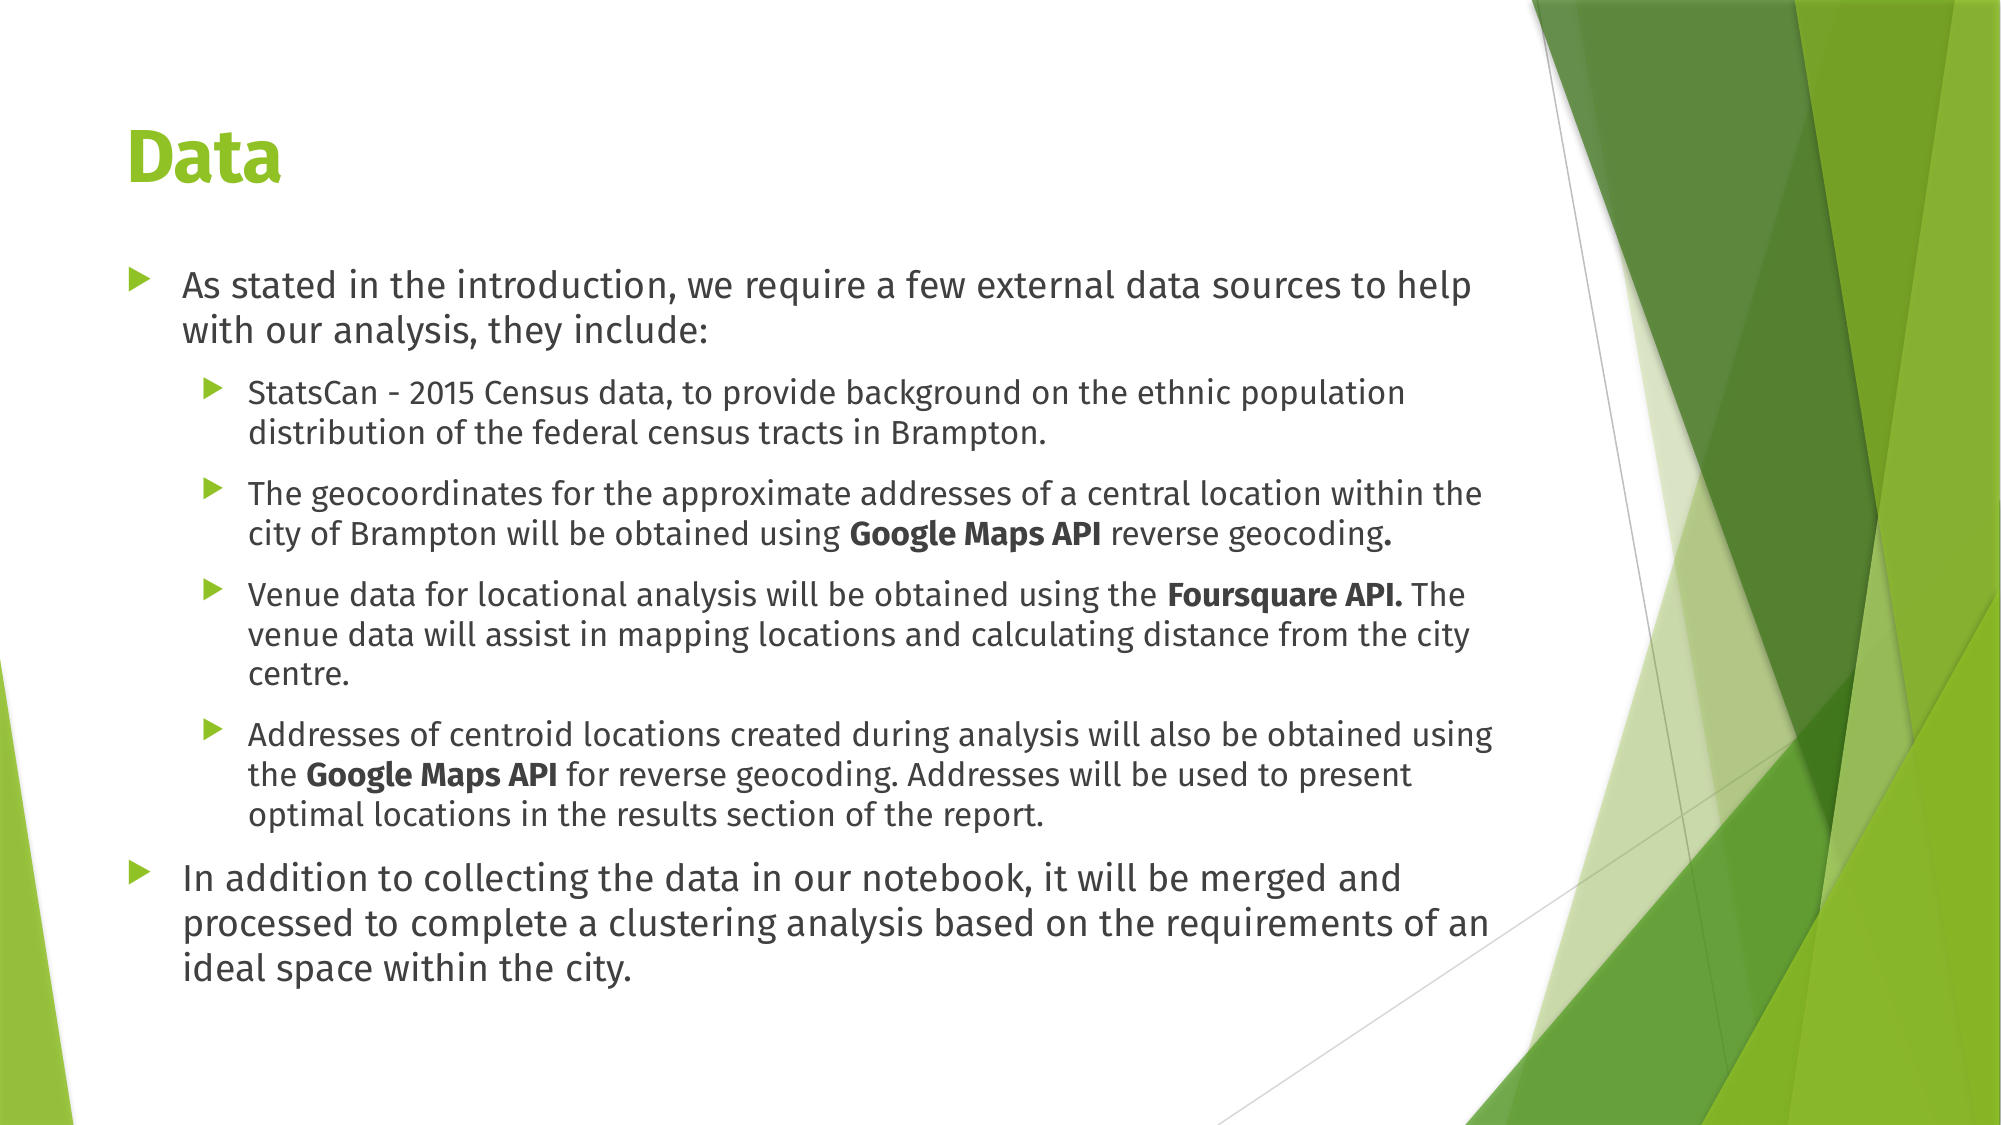

# Data
As stated in the introduction, we require a few external data sources to help with our analysis, they include:
StatsCan - 2015 Census data, to provide background on the ethnic population distribution of the federal census tracts in Brampton.
The geocoordinates for the approximate addresses of a central location within the city of Brampton will be obtained using Google Maps API reverse geocoding.
Venue data for locational analysis will be obtained using the Foursquare API. The venue data will assist in mapping locations and calculating distance from the city centre.
Addresses of centroid locations created during analysis will also be obtained using the Google Maps API for reverse geocoding. Addresses will be used to present optimal locations in the results section of the report.
In addition to collecting the data in our notebook, it will be merged and processed to complete a clustering analysis based on the requirements of an ideal space within the city.